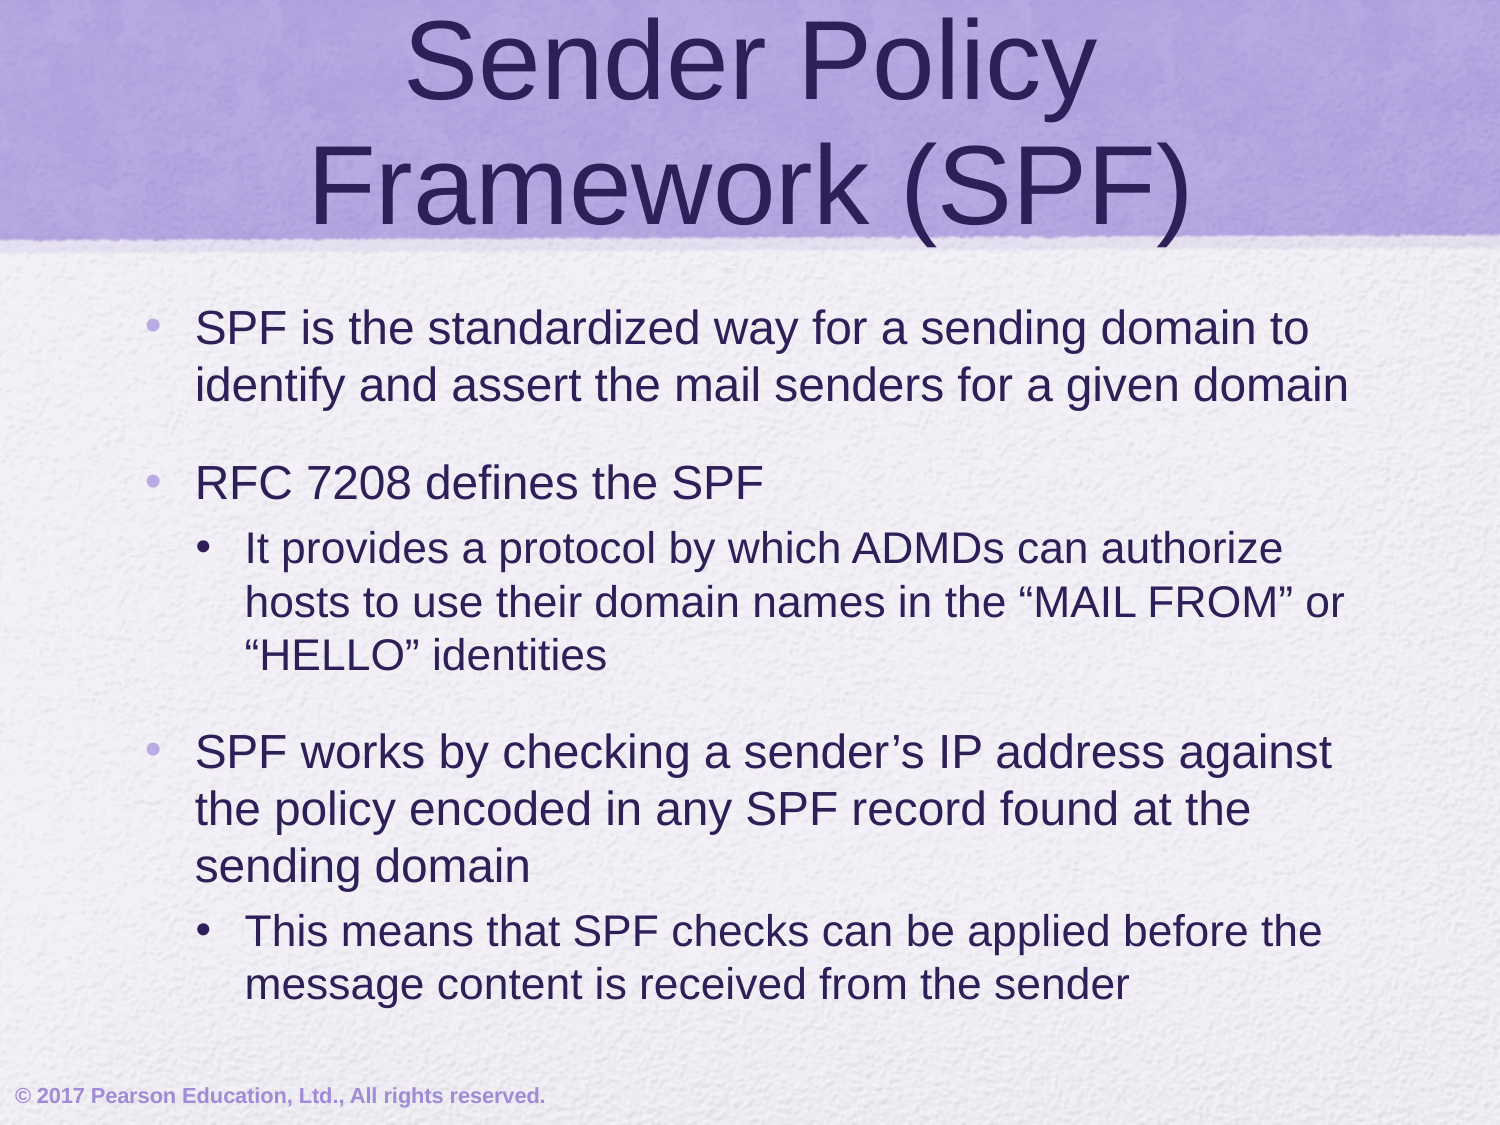

# Sender Policy Framework (SPF)
SPF is the standardized way for a sending domain to identify and assert the mail senders for a given domain
RFC 7208 defines the SPF
It provides a protocol by which ADMDs can authorize hosts to use their domain names in the “MAIL FROM” or “HELLO” identities
SPF works by checking a sender’s IP address against the policy encoded in any SPF record found at the sending domain
This means that SPF checks can be applied before the message content is received from the sender
© 2017 Pearson Education, Ltd., All rights reserved.